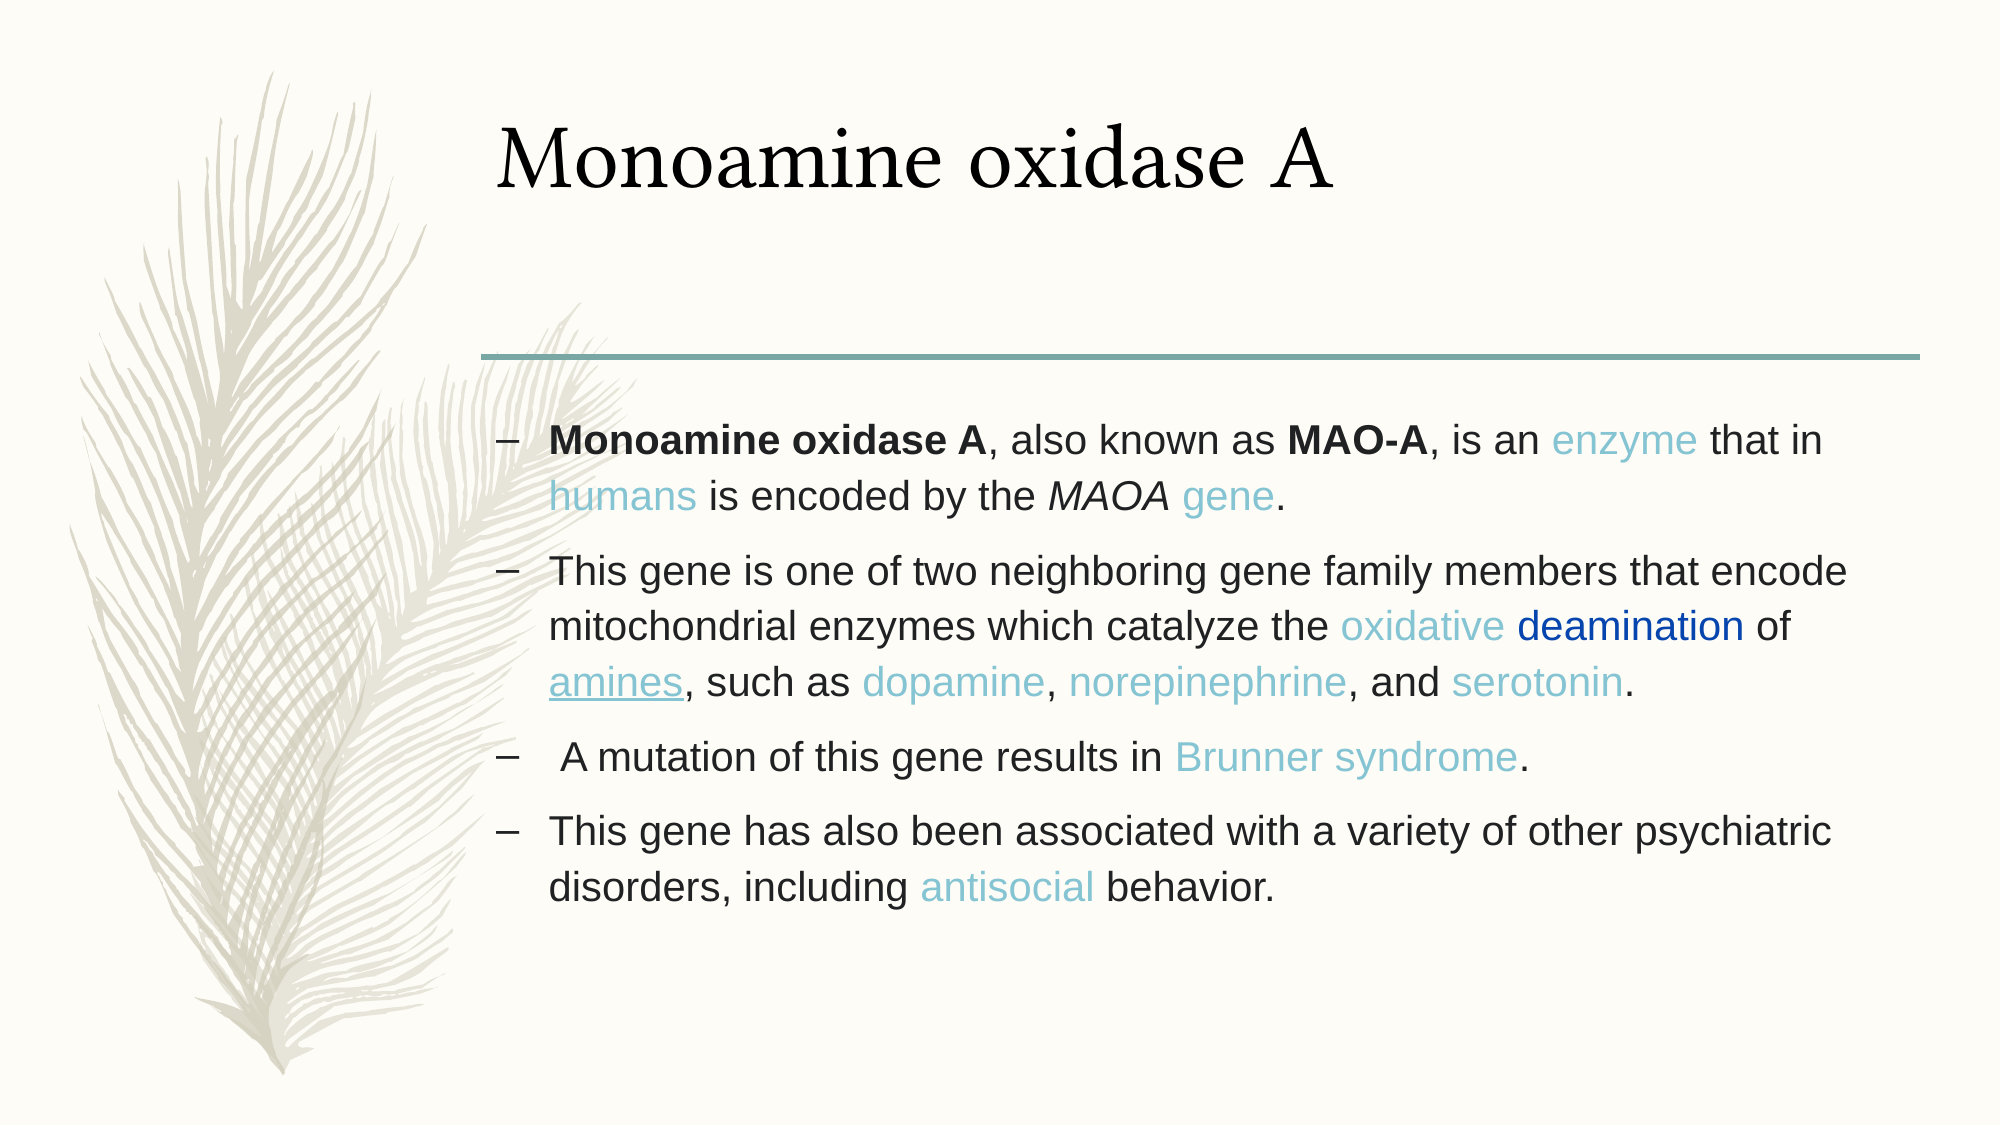

# Monoamine oxidase A
Monoamine oxidase A, also known as MAO-A, is an enzyme that in humans is encoded by the MAOA gene.
This gene is one of two neighboring gene family members that encode mitochondrial enzymes which catalyze the oxidative deamination of amines, such as dopamine, norepinephrine, and serotonin.
 A mutation of this gene results in Brunner syndrome.
This gene has also been associated with a variety of other psychiatric disorders, including antisocial behavior.